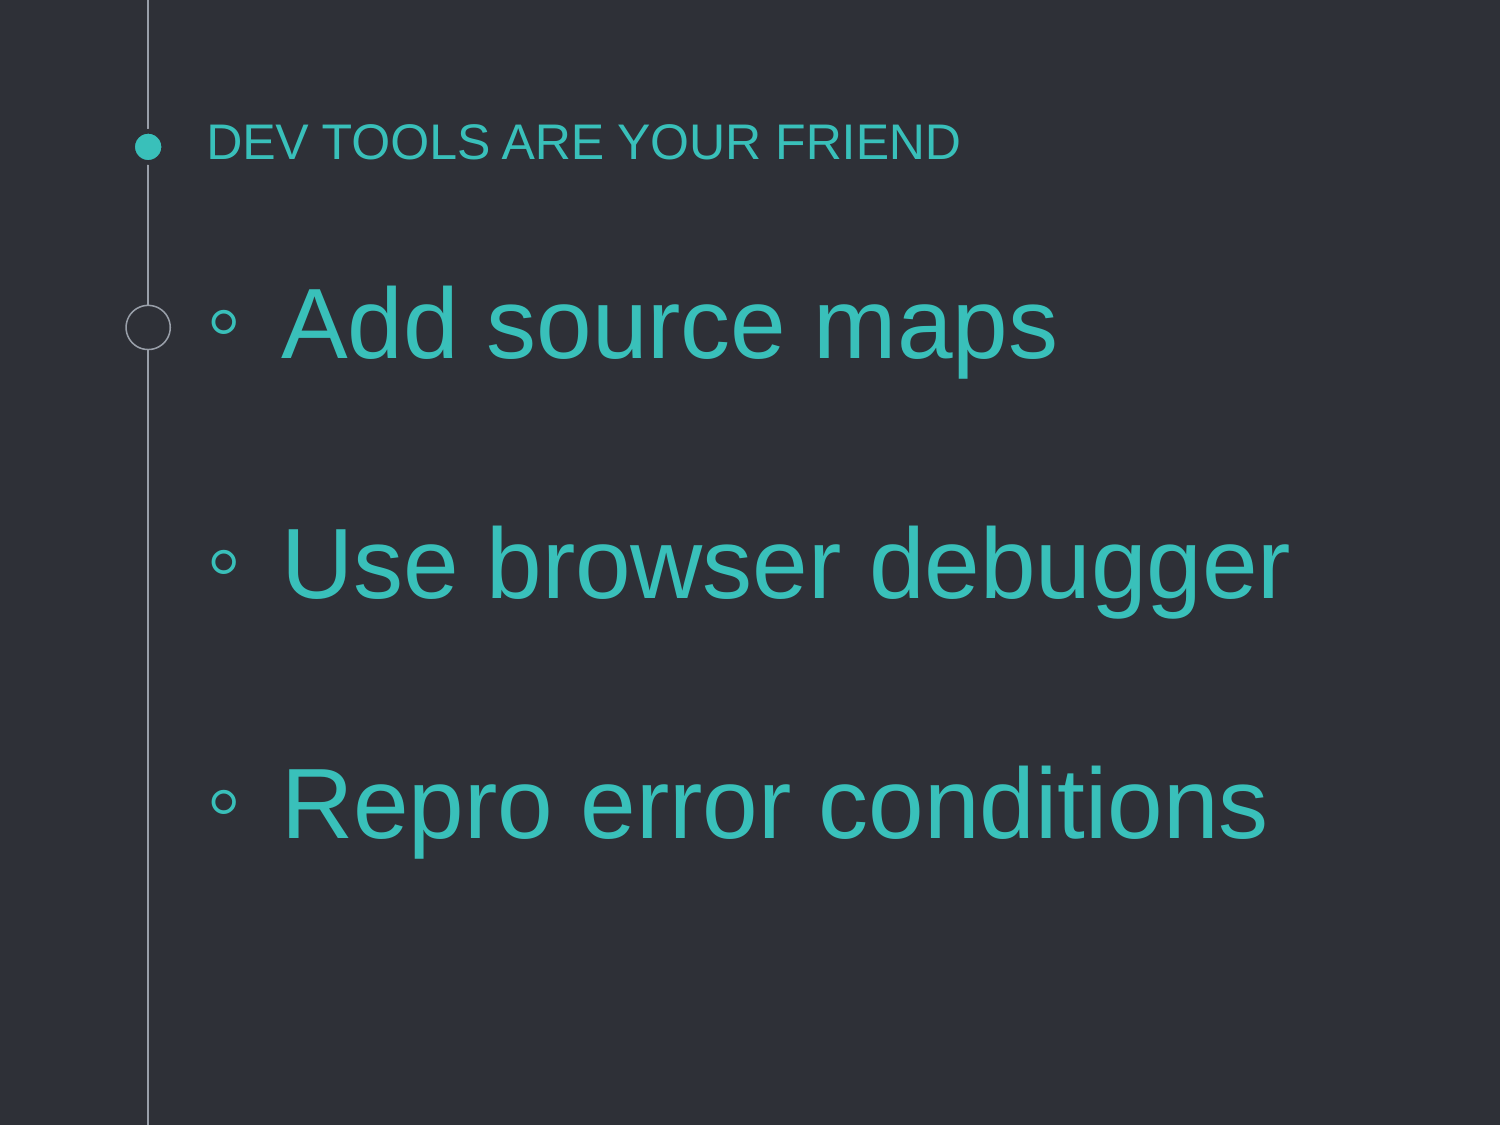

# DEV TOOLS ARE YOUR FRIEND
Add source maps

Use browser debugger

Repro error conditions